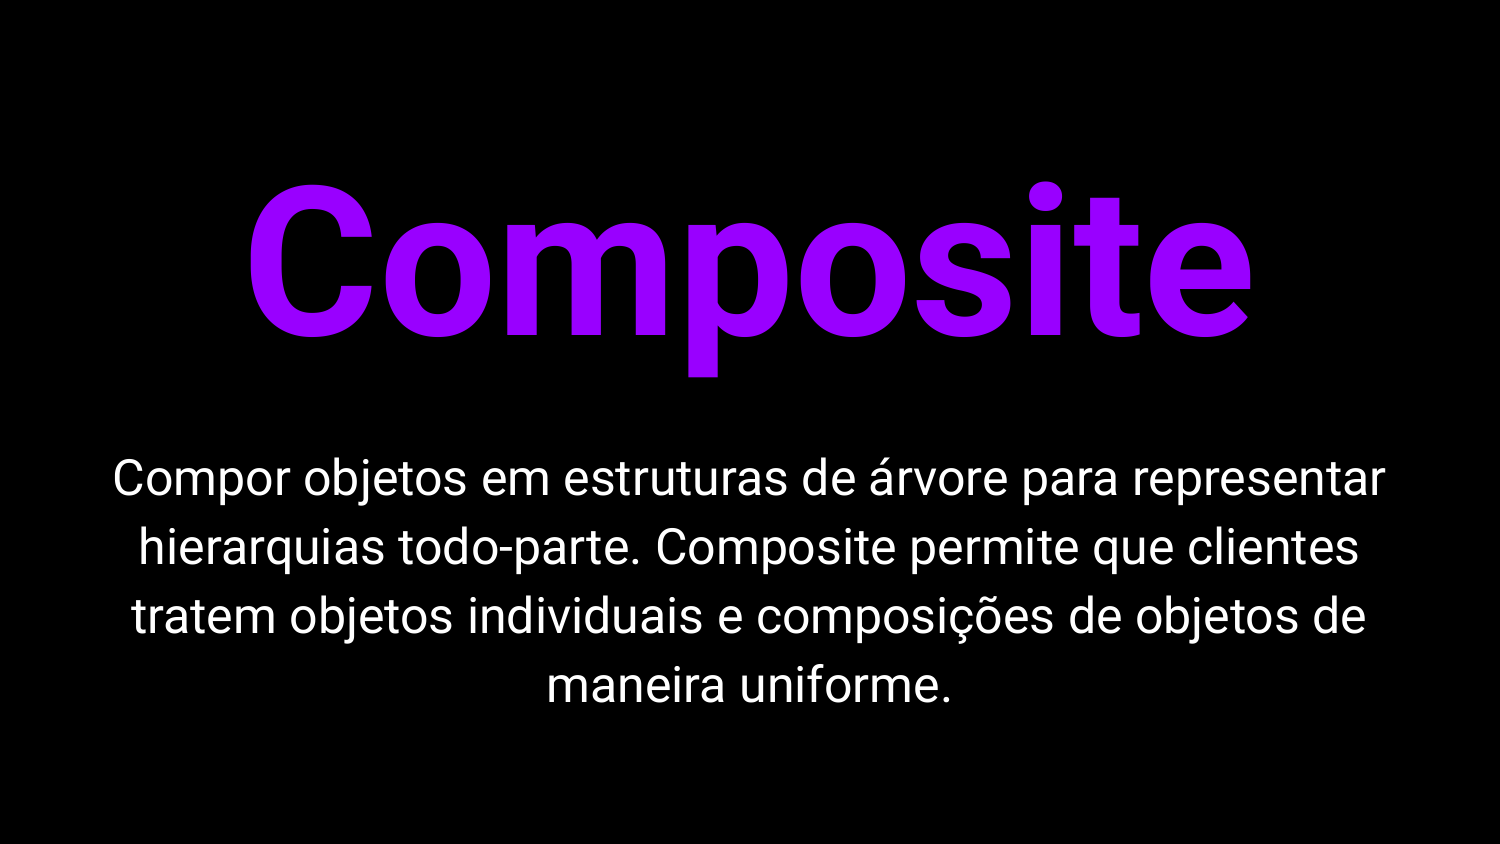

# Composite
Compor objetos em estruturas de árvore para representar
hierarquias todo-parte. Composite permite que clientes
tratem objetos individuais e composições de objetos de
maneira uniforme.